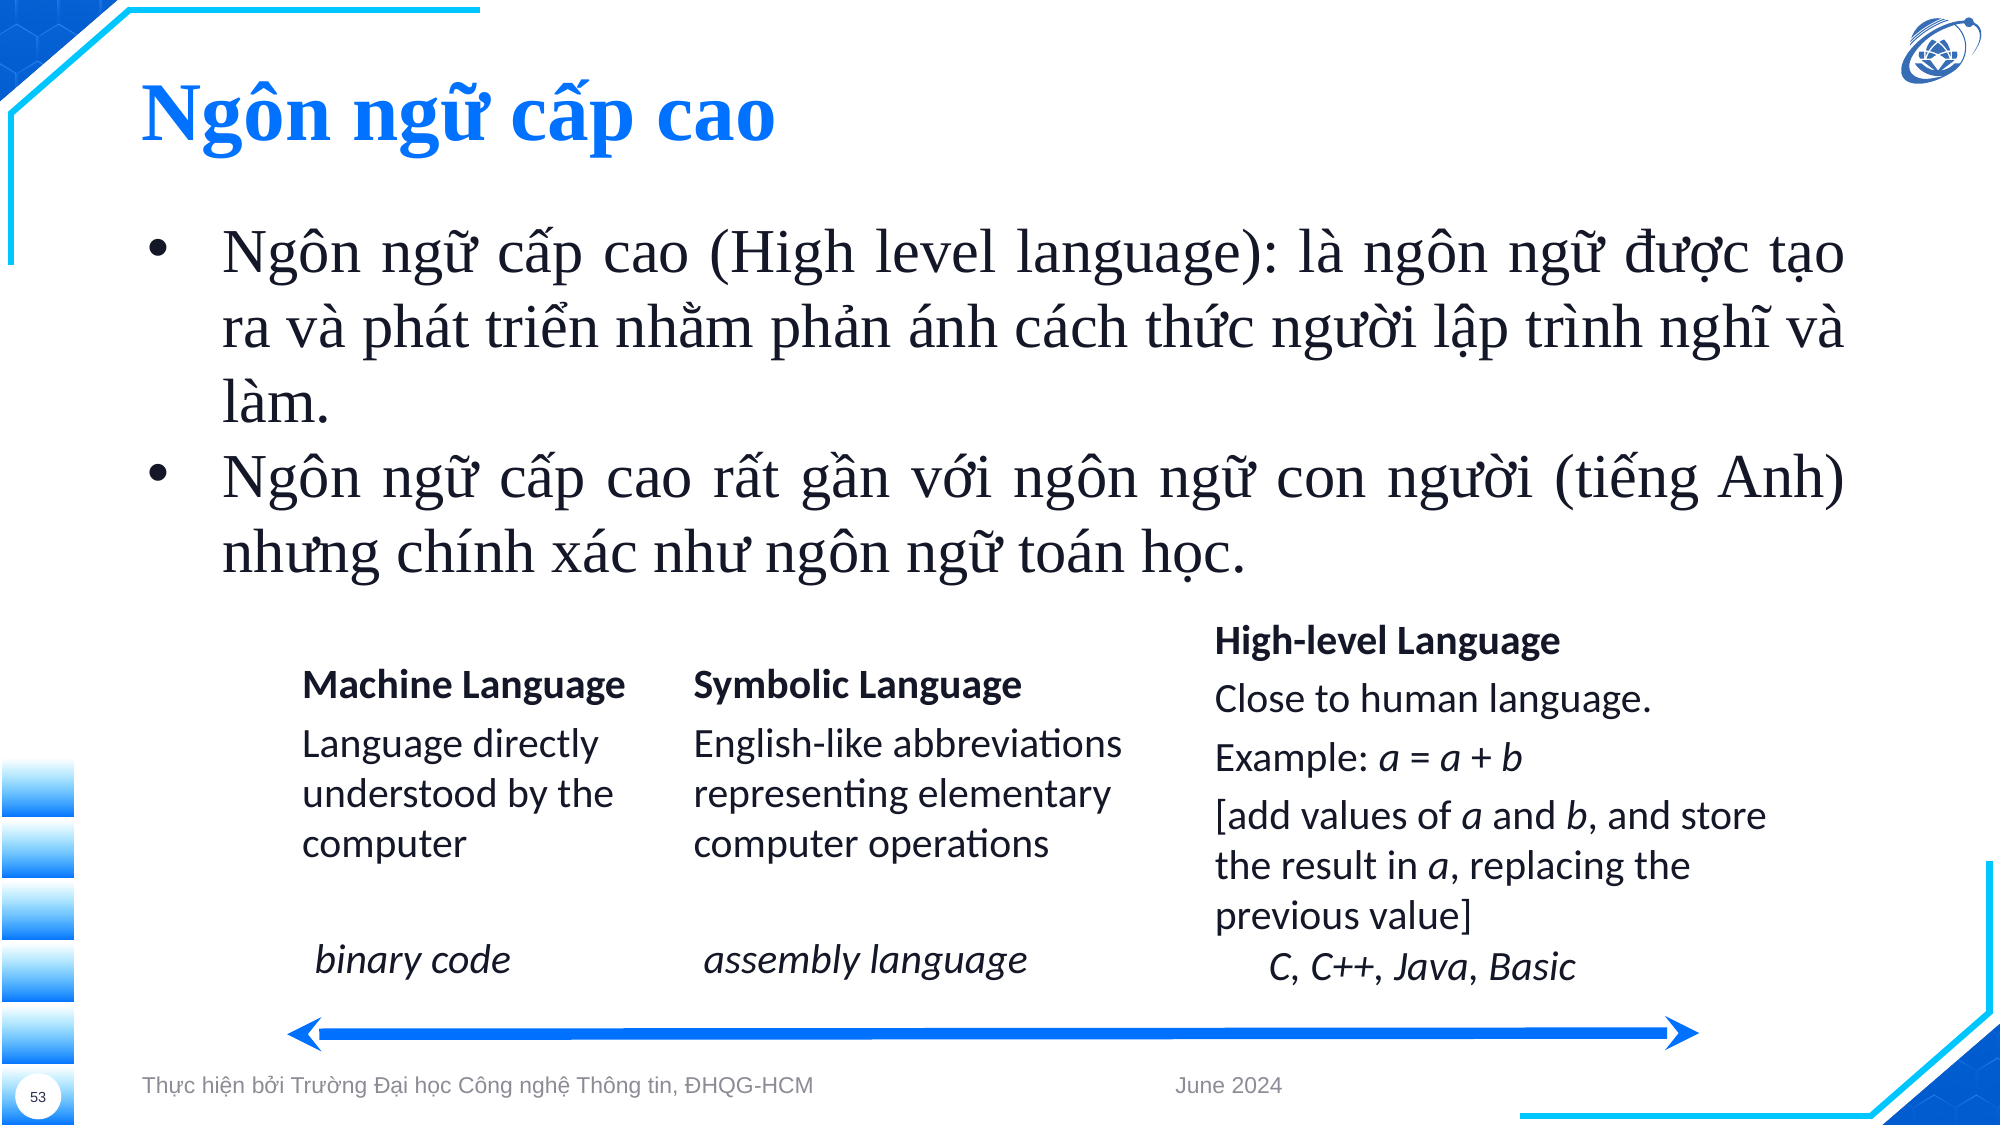

# Ngôn ngữ cấp cao
Ngôn ngữ cấp cao (High level language): là ngôn ngữ được tạo ra và phát triển nhằm phản ánh cách thức người lập trình nghĩ và làm.
Ngôn ngữ cấp cao rất gần với ngôn ngữ con người (tiếng Anh) nhưng chính xác như ngôn ngữ toán học.
High-level Language
Close to human language.
Example: a = a + b
[add values of a and b, and store the result in a, replacing the previous value]
Machine Language
Language directly understood by the computer
Symbolic Language
English-like abbreviations representing elementary computer operations
binary code
assembly language
C, C++, Java, Basic
Thực hiện bởi Trường Đại học Công nghệ Thông tin, ĐHQG-HCM
June 2024
53